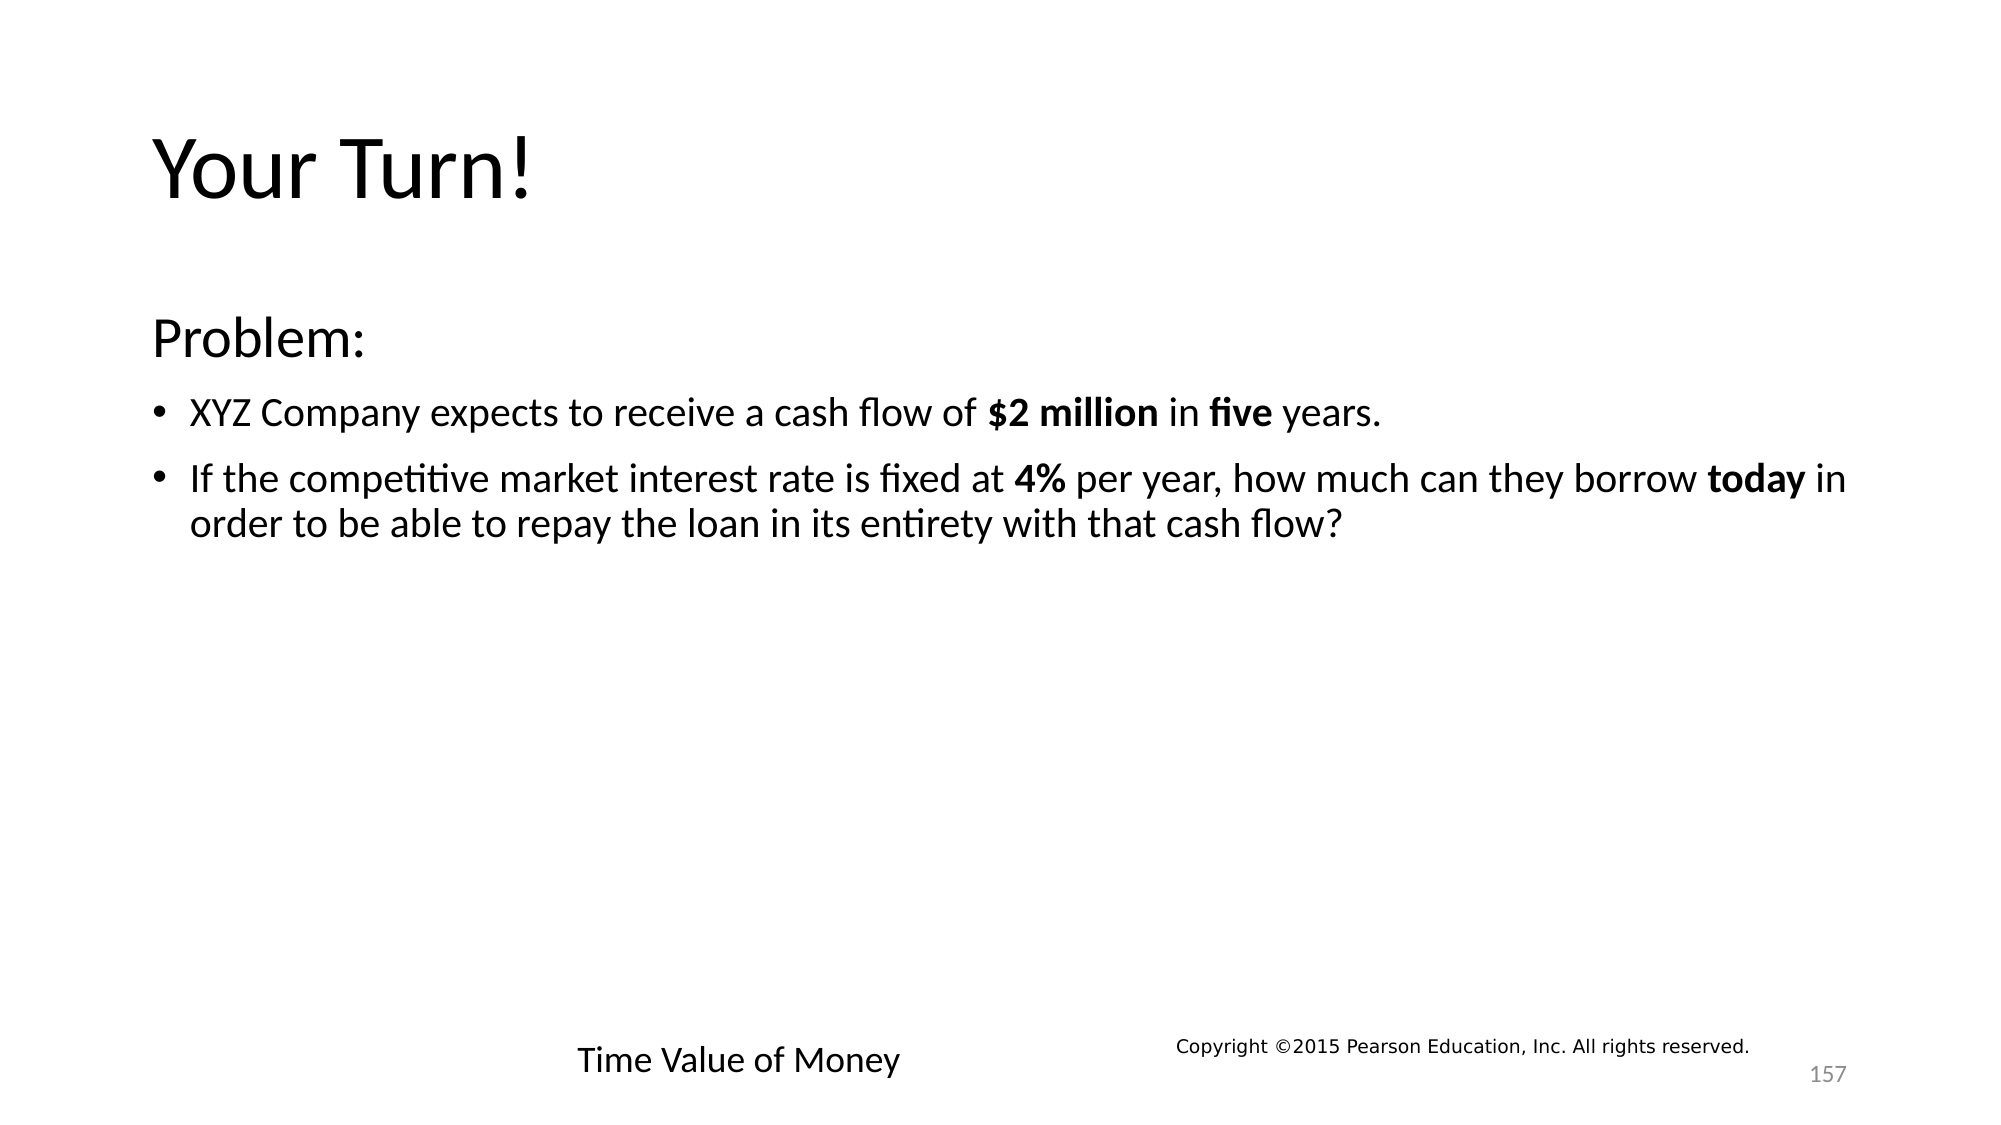

# Your Turn!
Problem:
XYZ Company expects to receive a cash flow of $2 million in five years.
If the competitive market interest rate is fixed at 4% per year, how much can they borrow today in order to be able to repay the loan in its entirety with that cash flow?
Time Value of Money
Copyright ©2015 Pearson Education, Inc. All rights reserved.
157